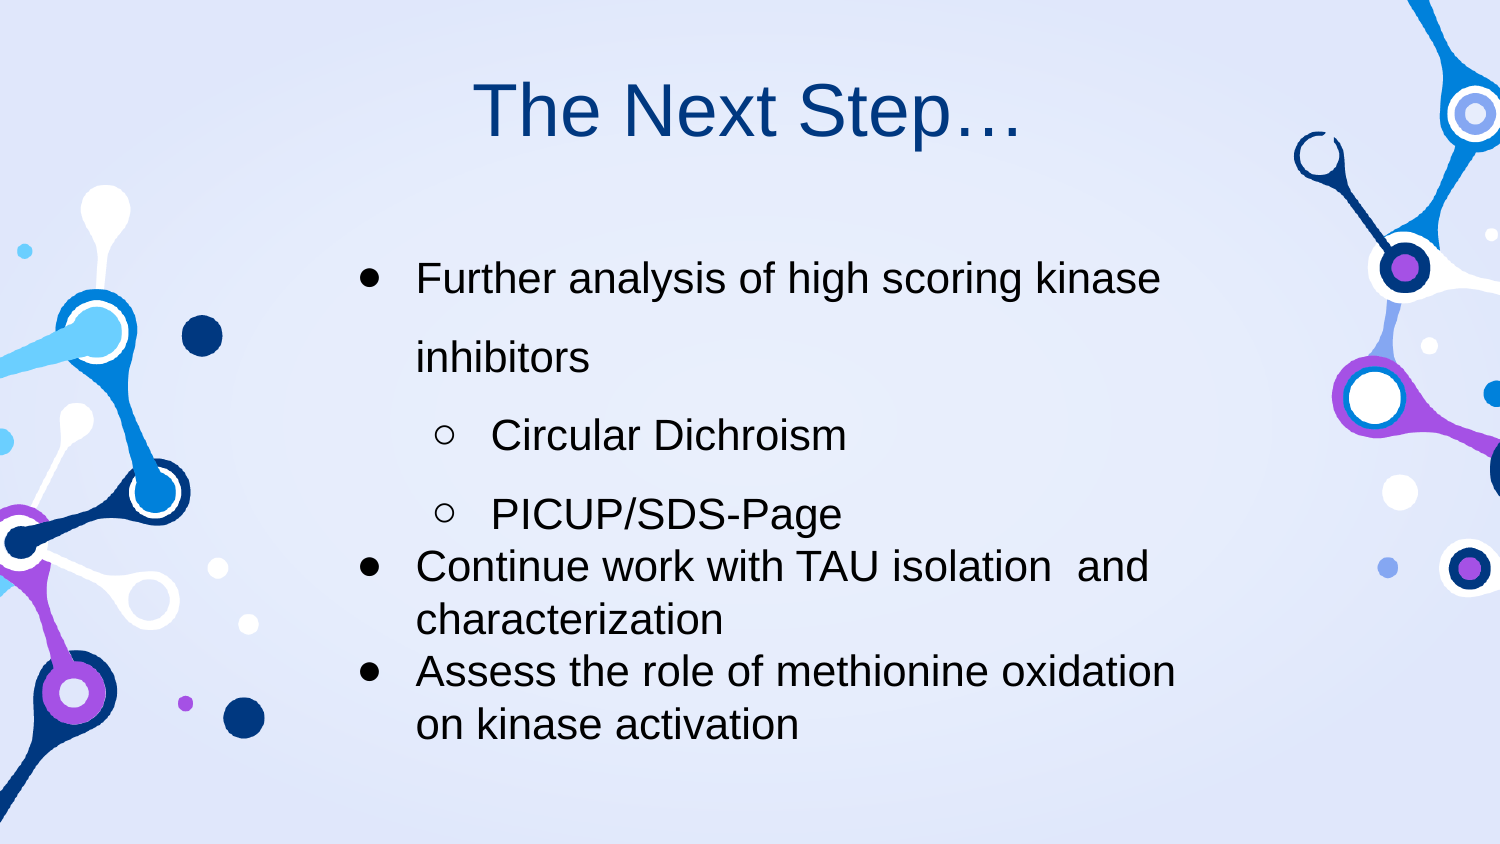

The Next Step…
Further analysis of high scoring kinase inhibitors
Circular Dichroism
PICUP/SDS-Page
Continue work with TAU isolation  and characterization
Assess the role of methionine oxidation on kinase activation